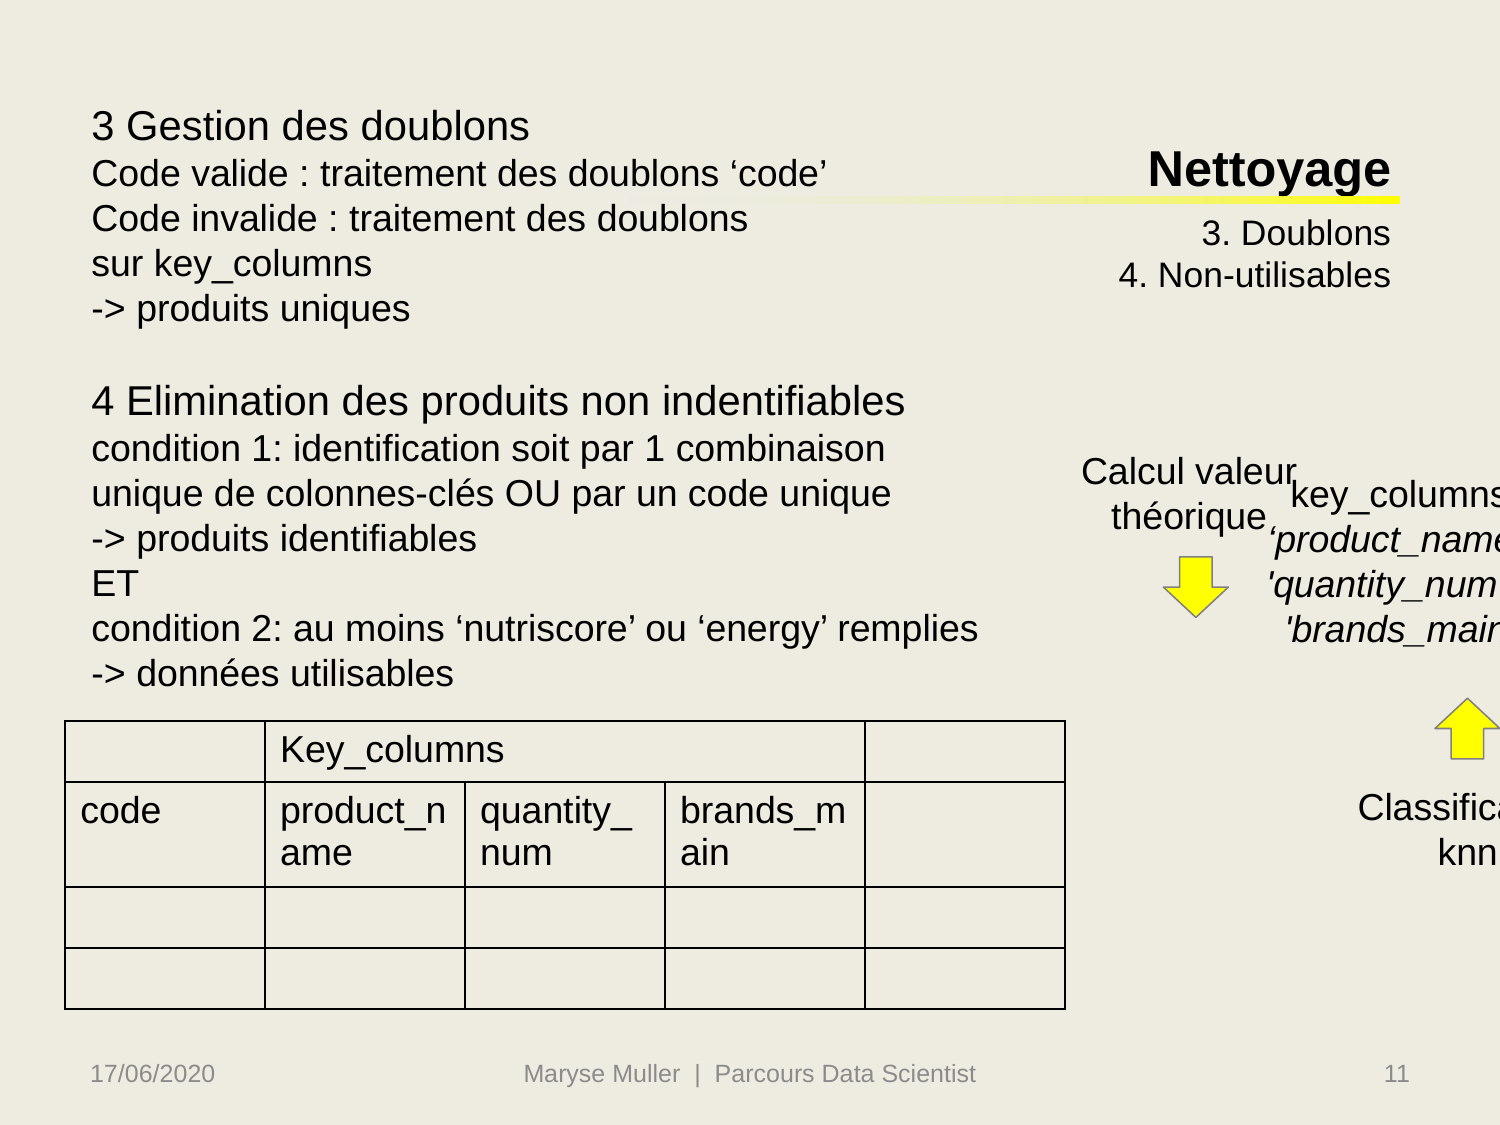

3 Gestion des doublons
Code valide : traitement des doublons ‘code’
Code invalide : traitement des doublons
sur key_columns
-> produits uniques

4 Elimination des produits non indentifiables
condition 1: identification soit par 1 combinaison unique de colonnes-clés OU par un code unique
-> produits identifiables
ET
condition 2: au moins ‘nutriscore’ ou ‘energy’ remplies
-> données utilisables
# Nettoyage 3. Doublons 4. Non-utilisables

Code-barre
Calcul valeur théorique
key_columns
‘product_name',
'quantity_num', '
'brands_main'

|  | Key\_columns |  |  |  |
| --- | --- | --- | --- | --- |
| code | product\_name | quantity\_num | brands\_main |  |
|  |  |  |  |  |
|  |  |  |  |  |
Classification
knn
17/06/2020
Maryse Muller  |  Parcours Data Scientist
11